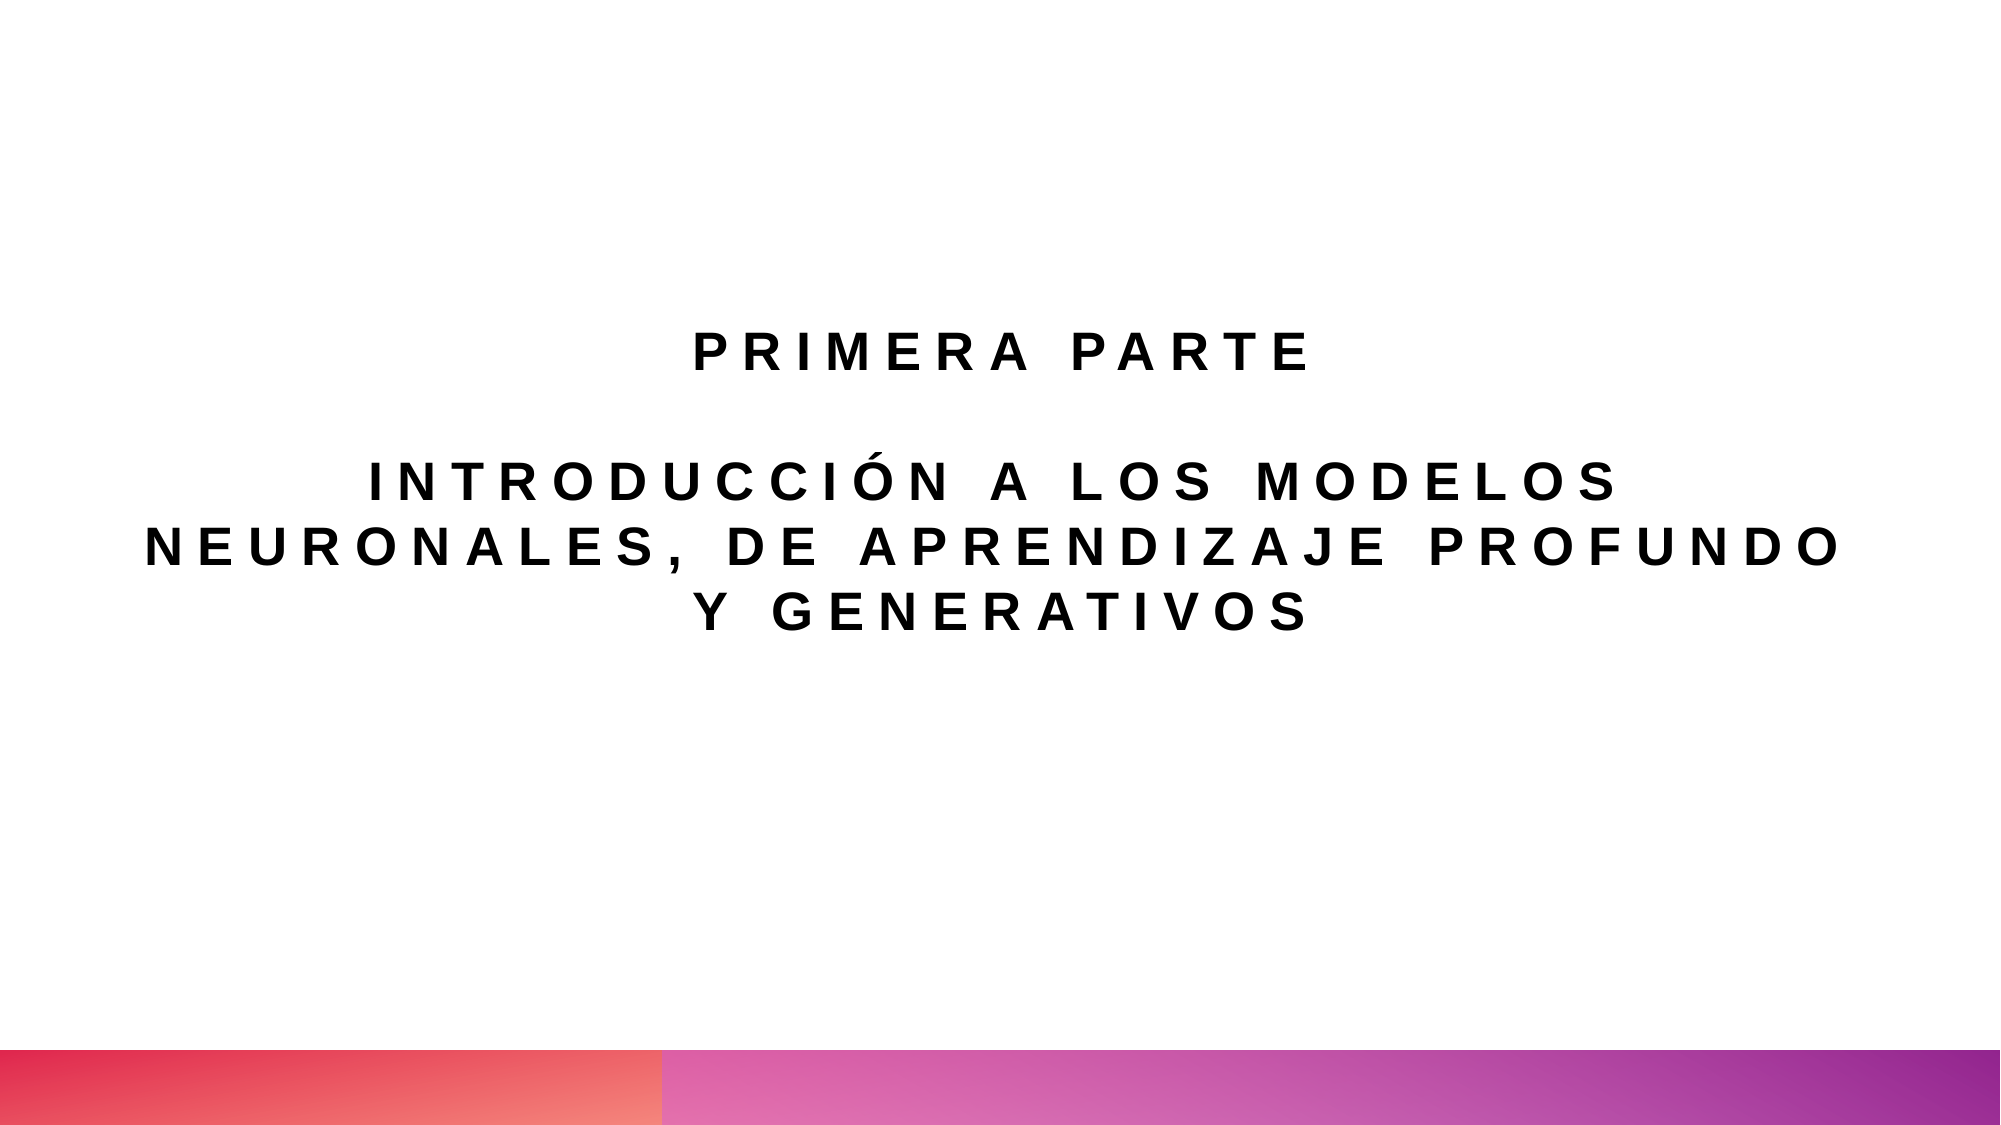

PRIMERA PARTE

Introducción a los modelos neuronales, de aprendizaje profundo y generativos